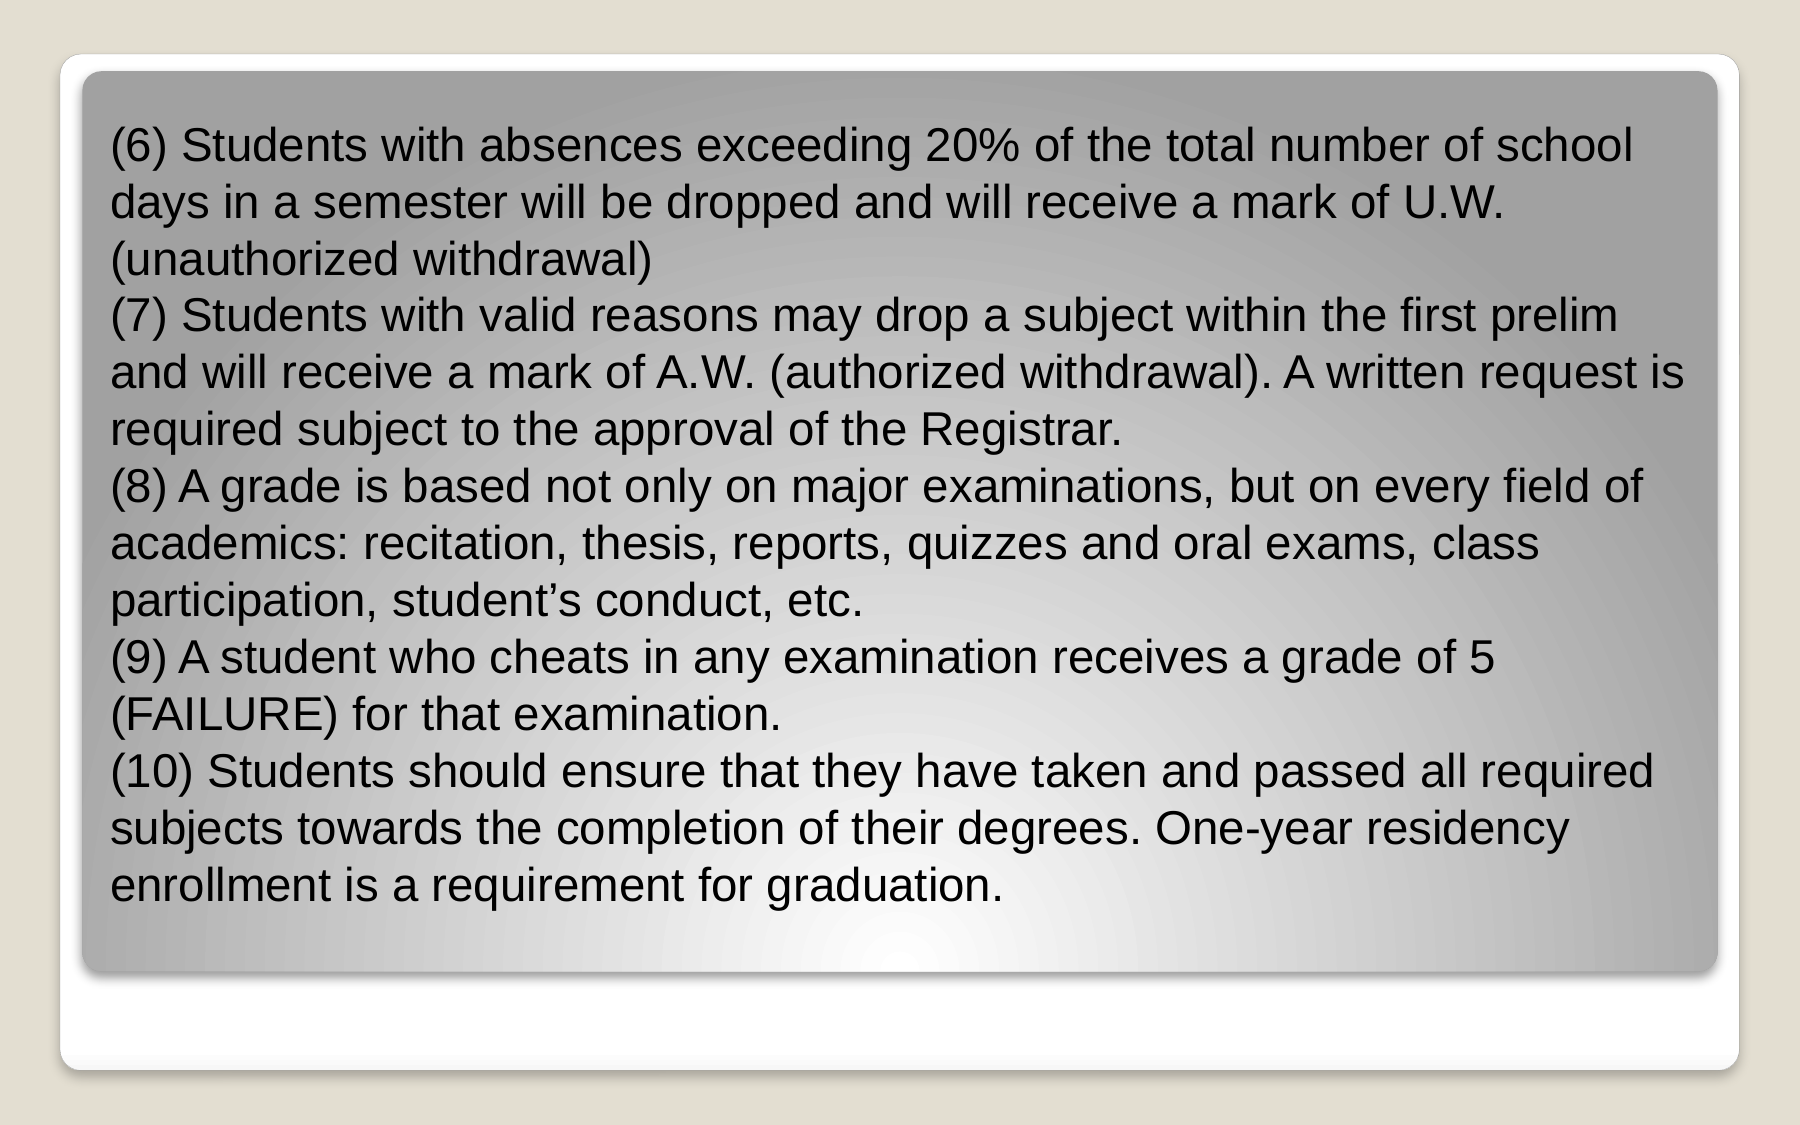

# (6) Students with absences exceeding 20% of the total number of school days in a semester will be dropped and will receive a mark of U.W. (unauthorized withdrawal) (7) Students with valid reasons may drop a subject within the first prelim and will receive a mark of A.W. (authorized withdrawal). A written request is required subject to the approval of the Registrar. (8) A grade is based not only on major examinations, but on every field of academics: recitation, thesis, reports, quizzes and oral exams, class participation, student’s conduct, etc. (9) A student who cheats in any examination receives a grade of 5 (FAILURE) for that examination. (10) Students should ensure that they have taken and passed all required subjects towards the completion of their degrees. One-year residency enrollment is a requirement for graduation.